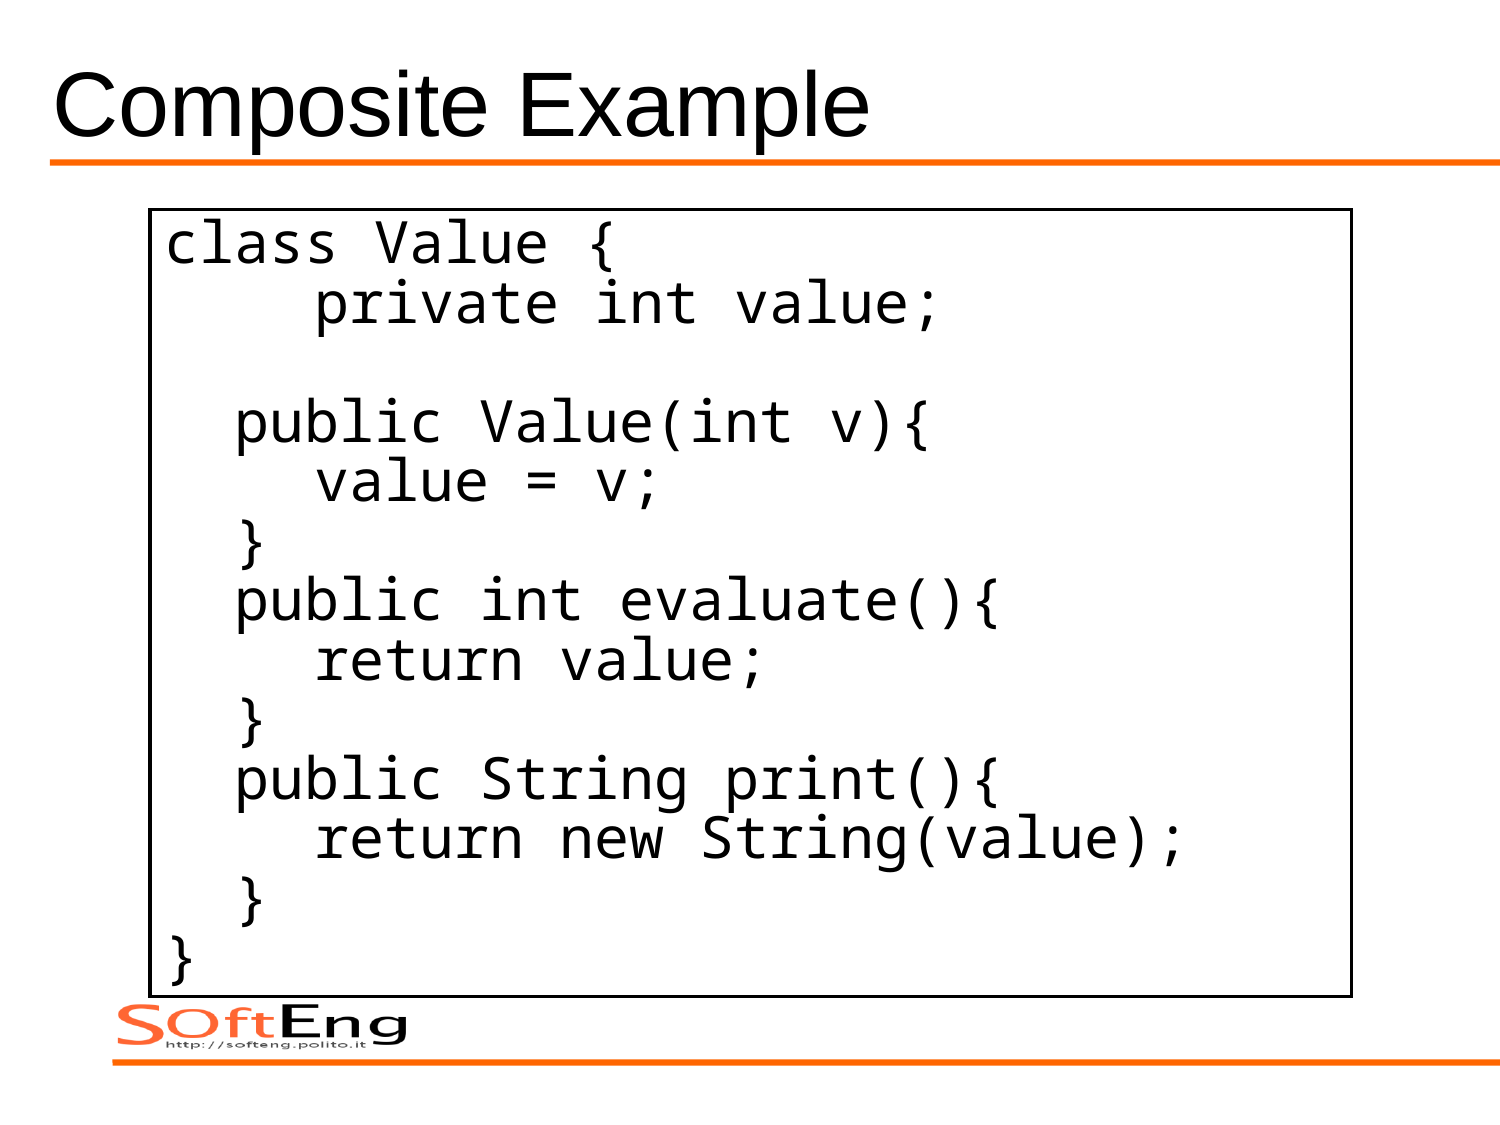

# Composite Example
class Value {
  	private int value;

  public Value(int v){
    	value = v;
  }
  public int evaluate(){
	return value;
  }
  public String print(){
    	return new String(value);
  }
}